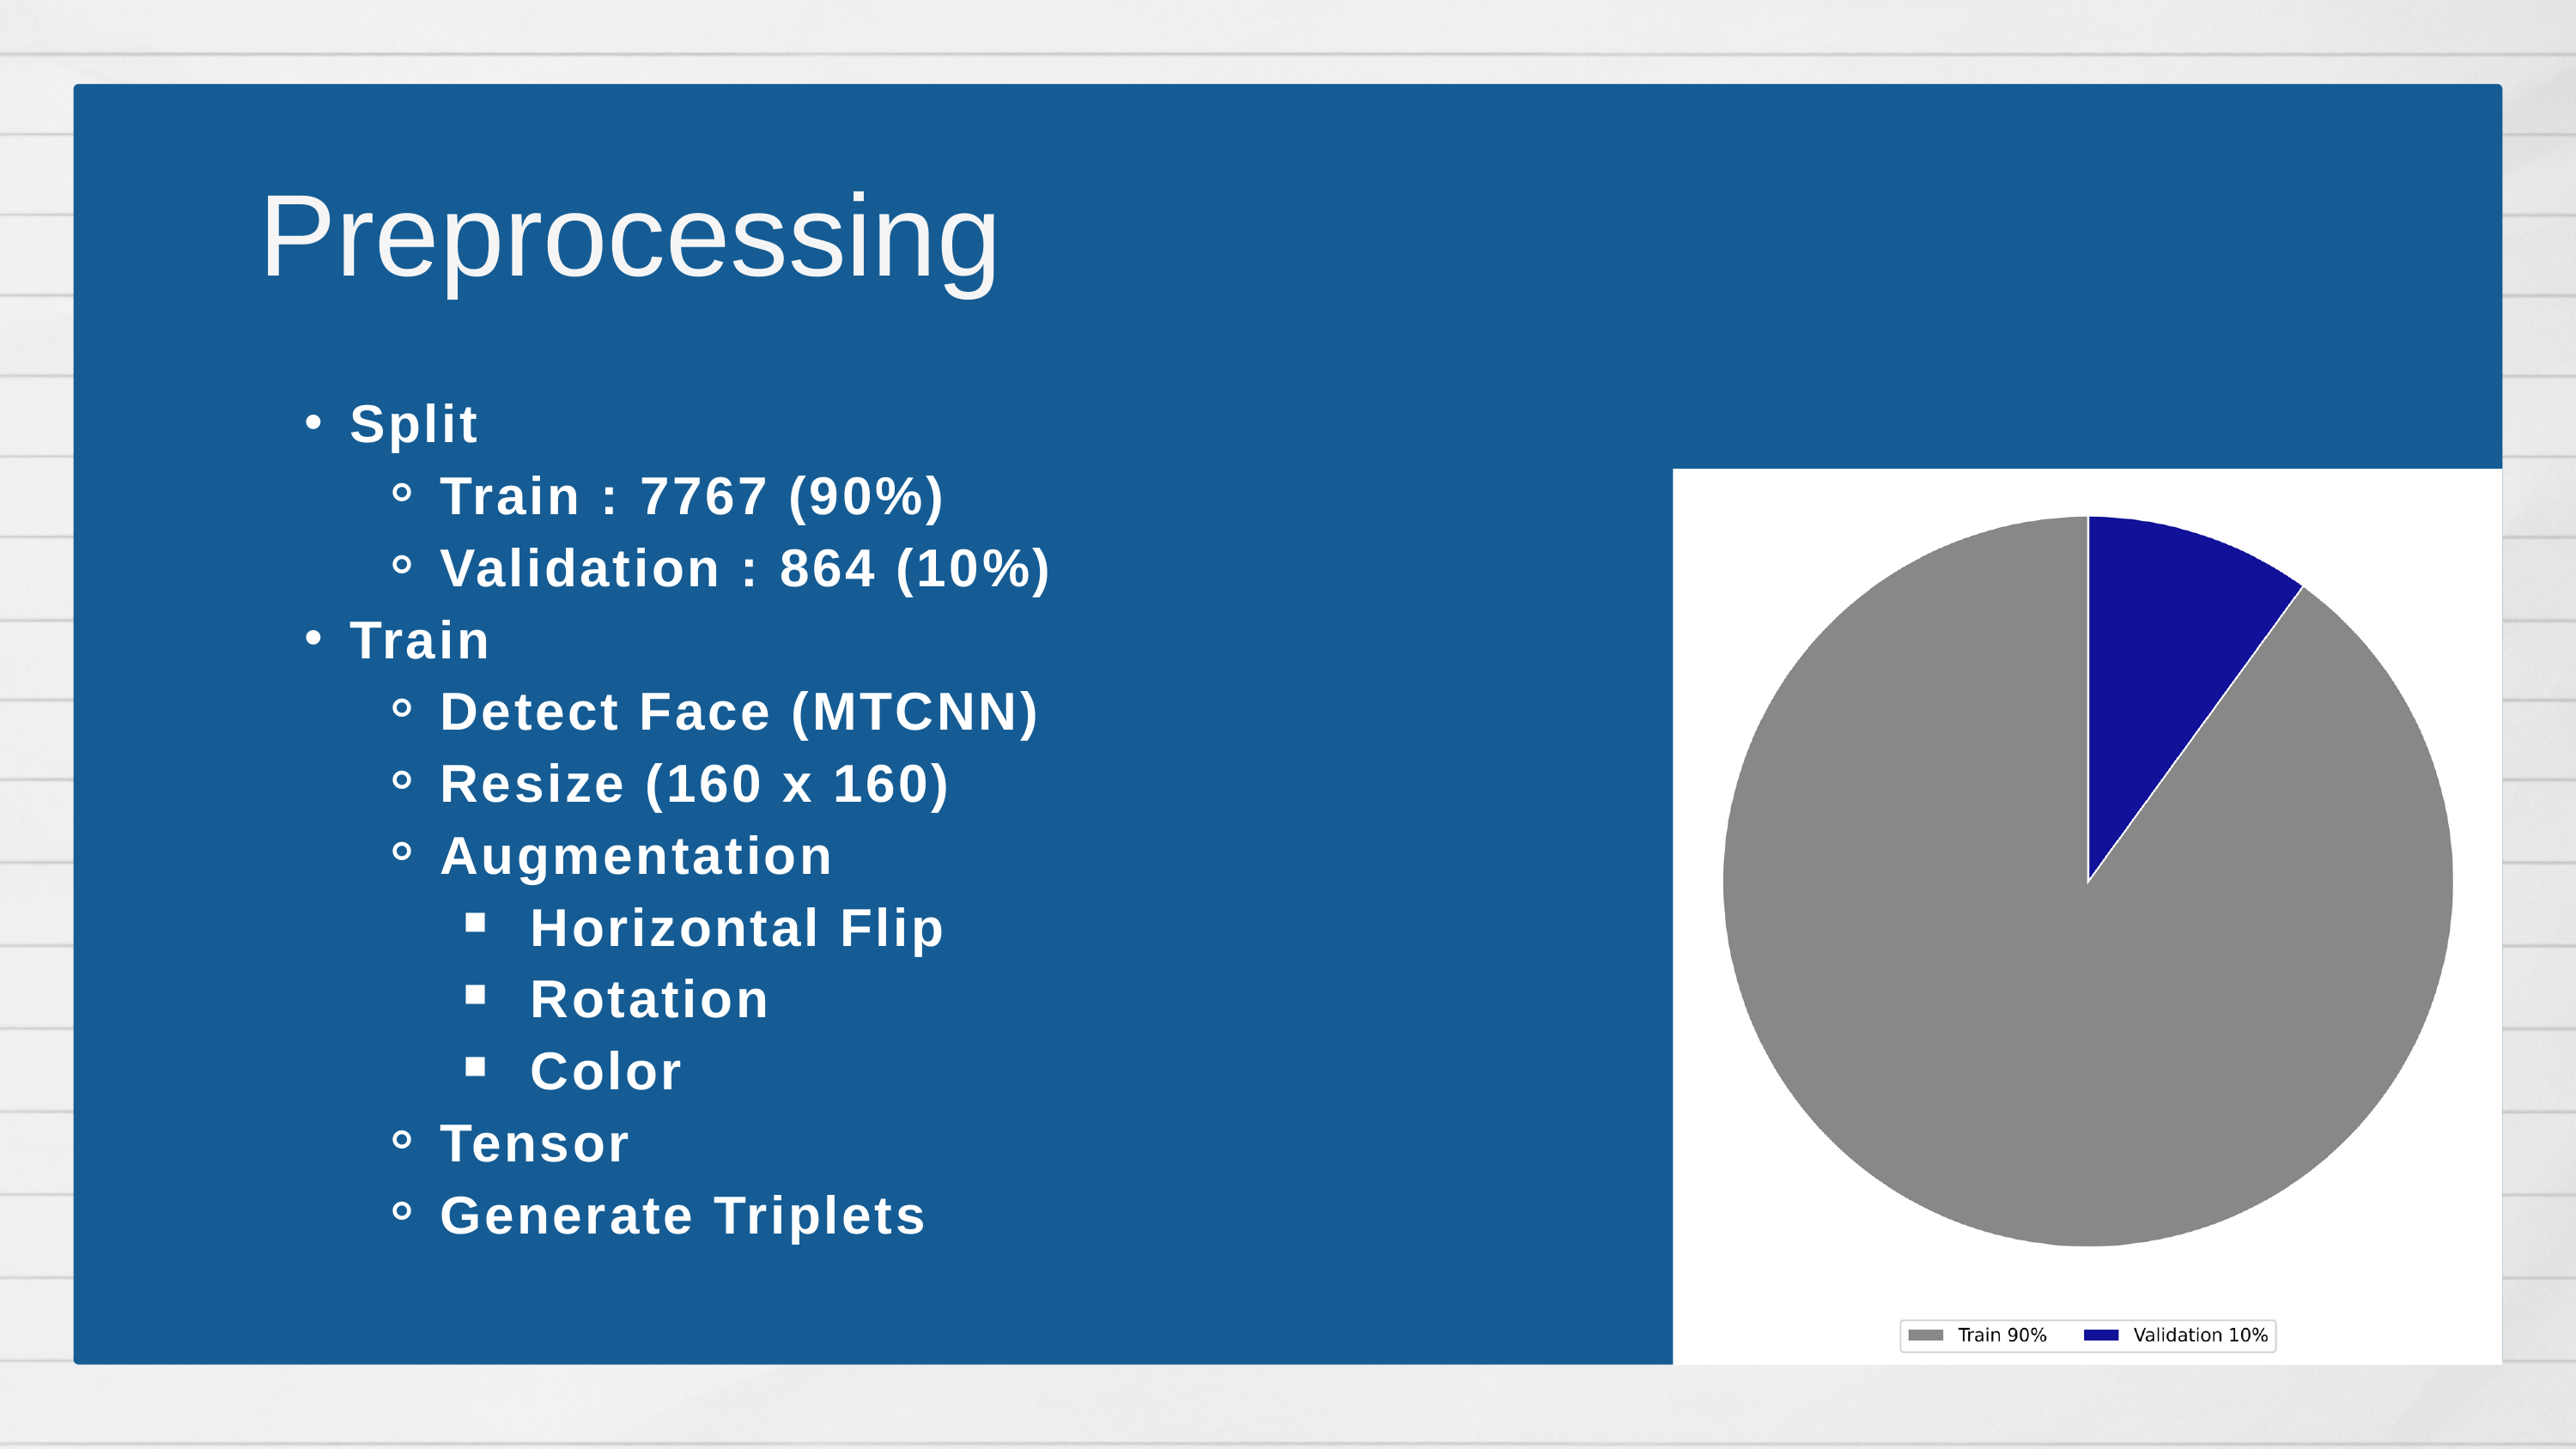

Preprocessing
Split
Train : 7767 (90%)
Validation : 864 (10%)
Train
Detect Face (MTCNN)
Resize (160 x 160)
Augmentation
Horizontal Flip
Rotation
Color
Tensor
Generate Triplets